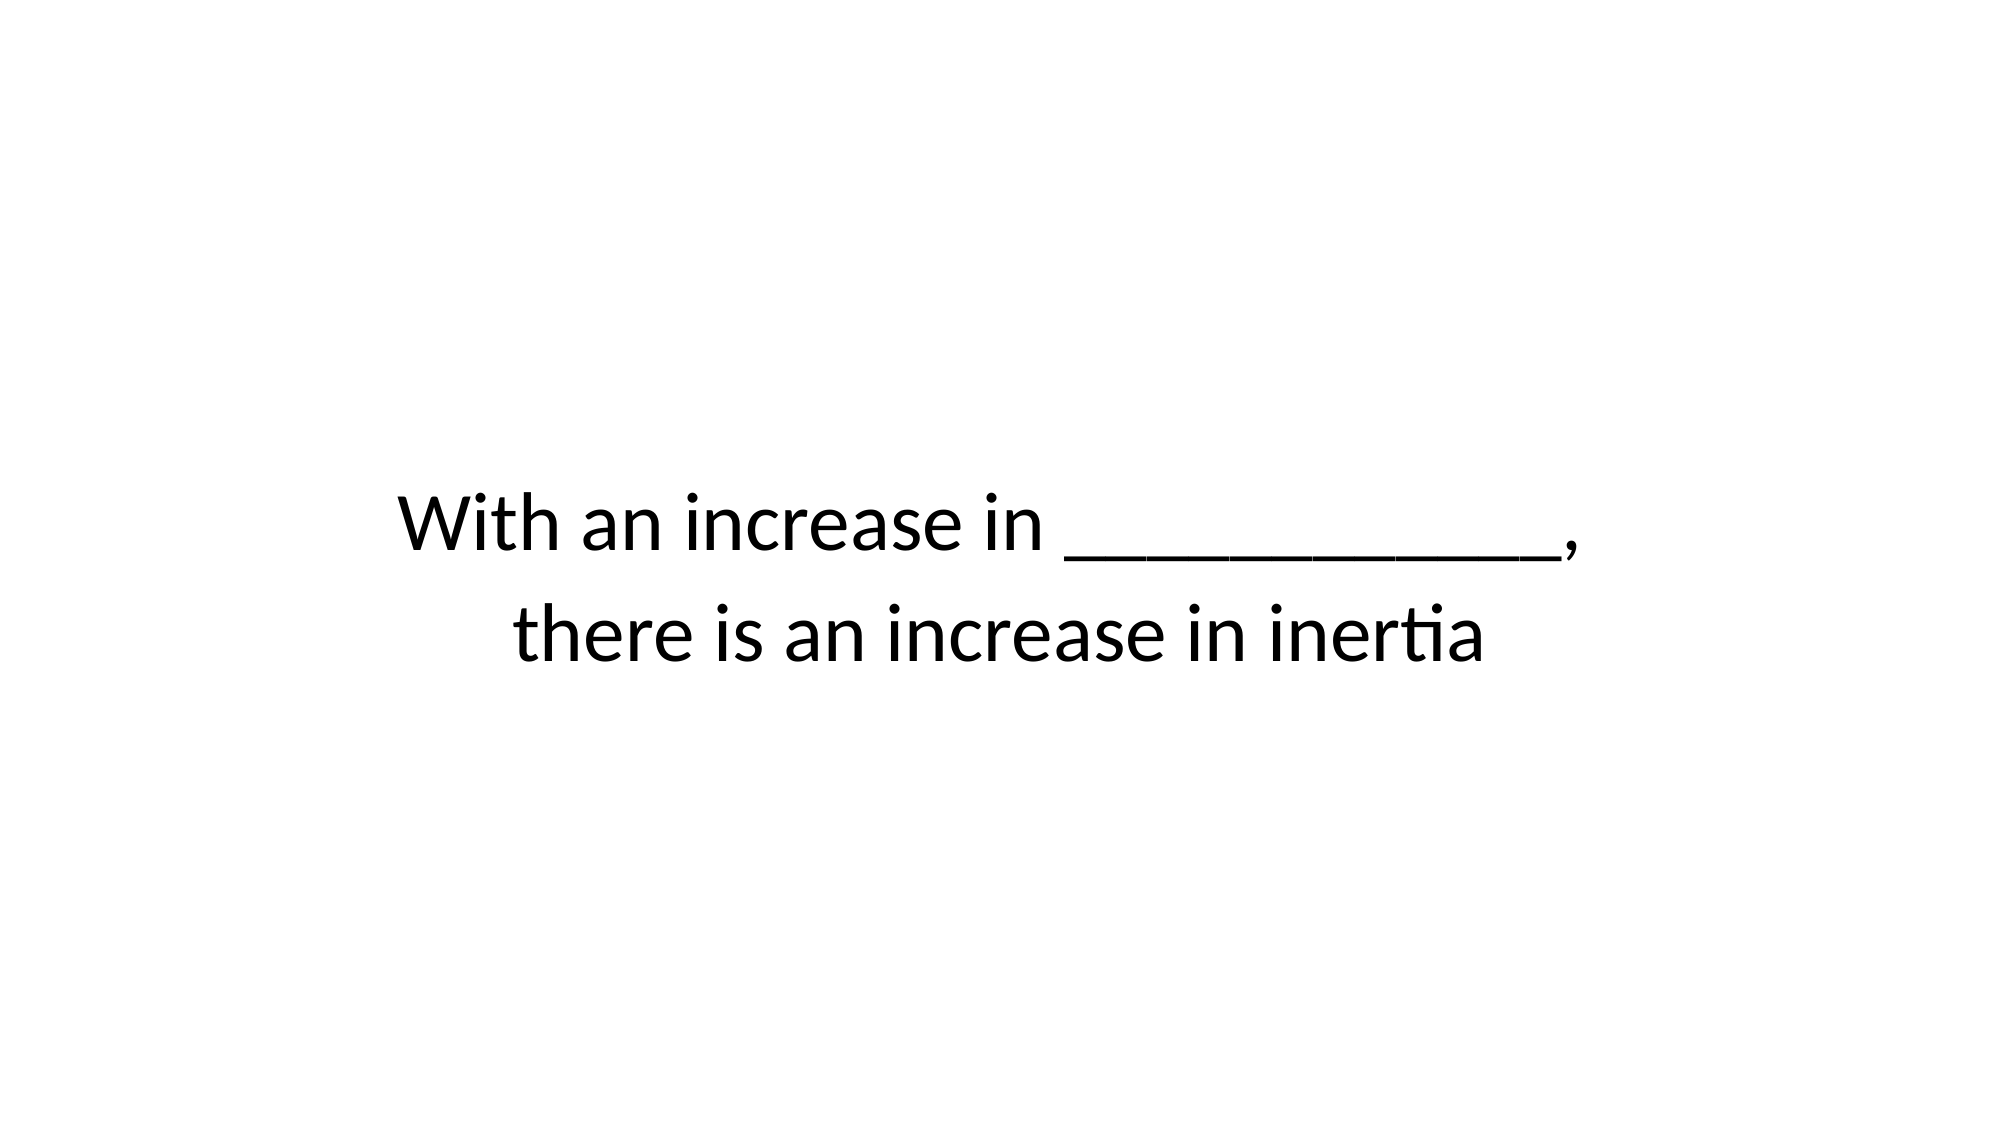

With an increase in ____________,
there is an increase in inertia